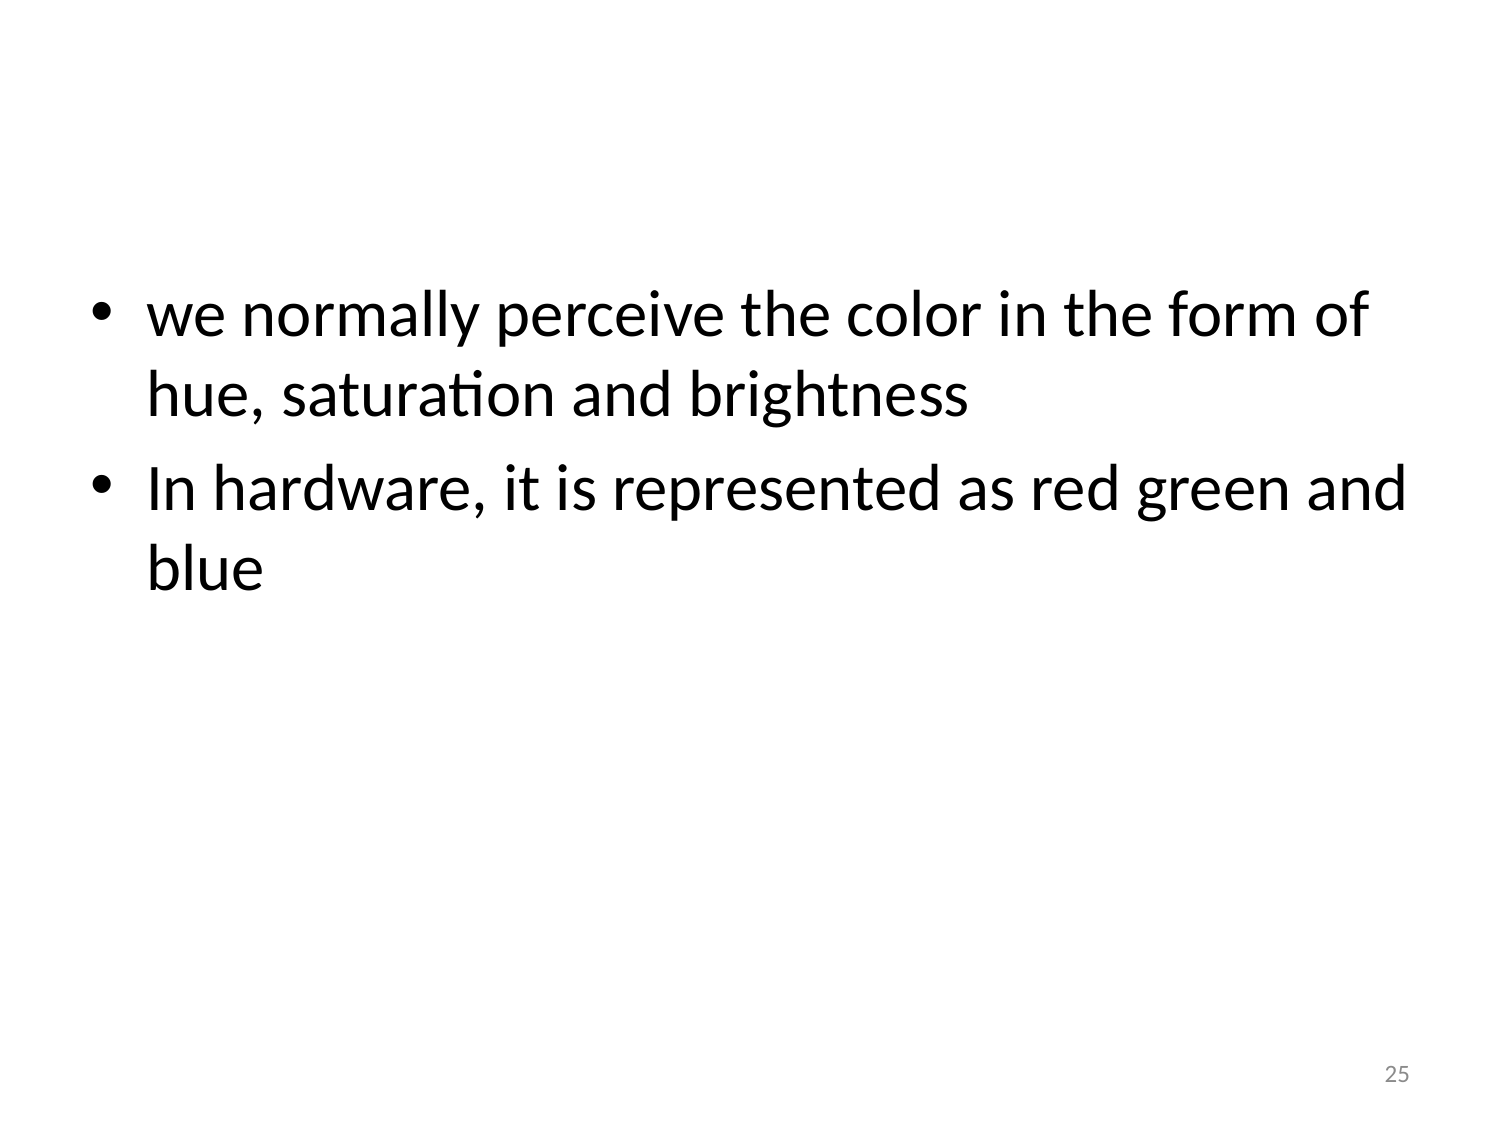

#
we normally perceive the color in the form of hue, saturation and brightness
In hardware, it is represented as red green and blue
25